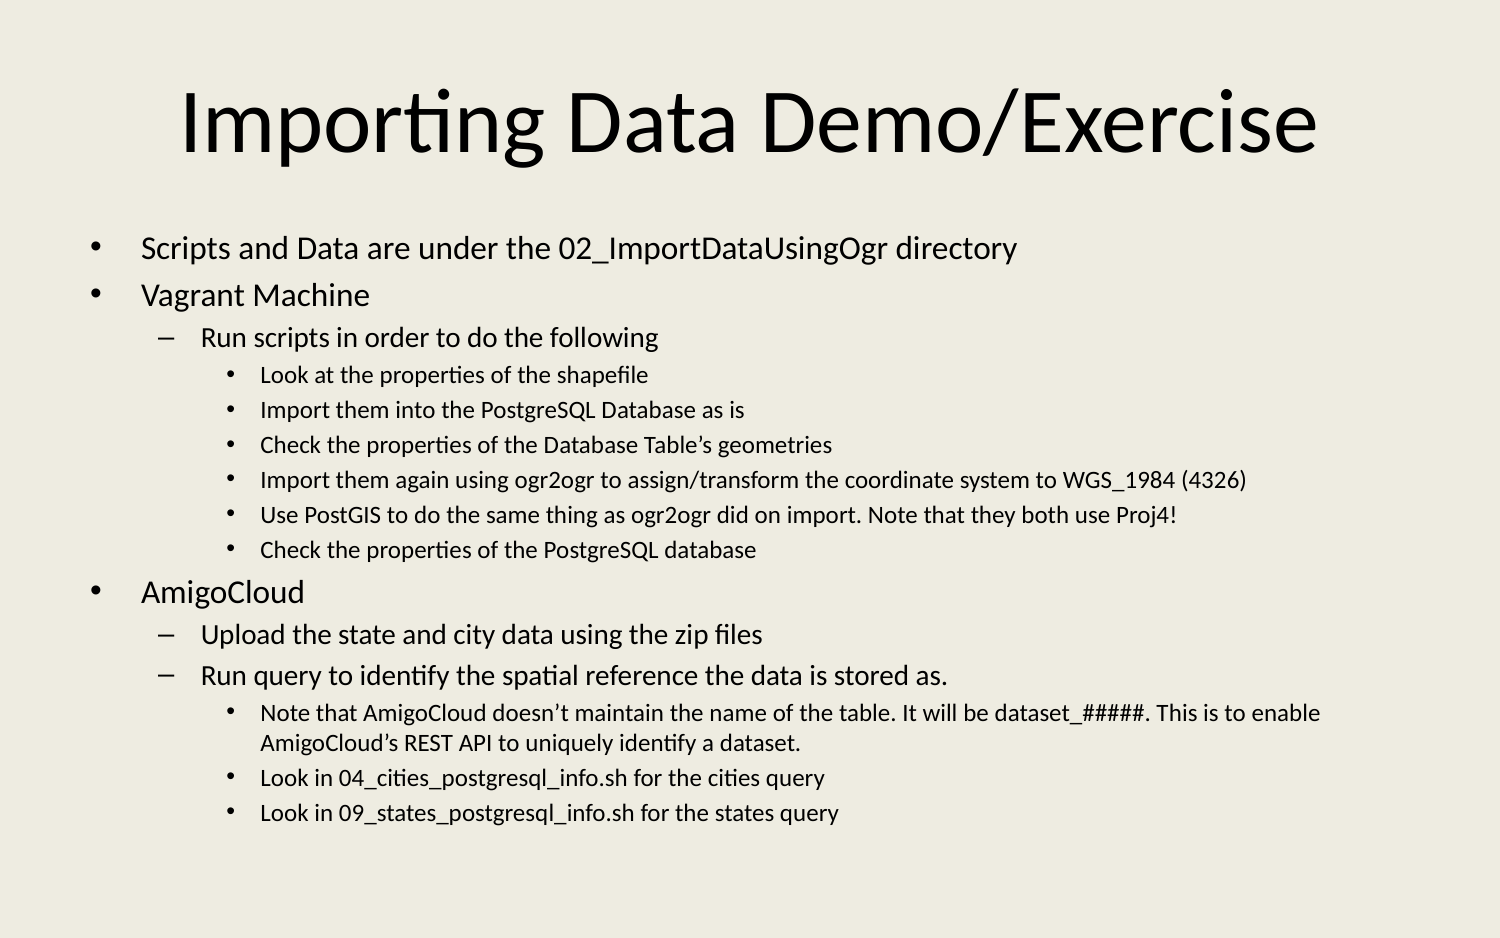

# Importing Data Demo/Exercise
Scripts and Data are under the 02_ImportDataUsingOgr directory
Vagrant Machine
Run scripts in order to do the following
Look at the properties of the shapefile
Import them into the PostgreSQL Database as is
Check the properties of the Database Table’s geometries
Import them again using ogr2ogr to assign/transform the coordinate system to WGS_1984 (4326)
Use PostGIS to do the same thing as ogr2ogr did on import. Note that they both use Proj4!
Check the properties of the PostgreSQL database
AmigoCloud
Upload the state and city data using the zip files
Run query to identify the spatial reference the data is stored as.
Note that AmigoCloud doesn’t maintain the name of the table. It will be dataset_#####. This is to enable AmigoCloud’s REST API to uniquely identify a dataset.
Look in 04_cities_postgresql_info.sh for the cities query
Look in 09_states_postgresql_info.sh for the states query